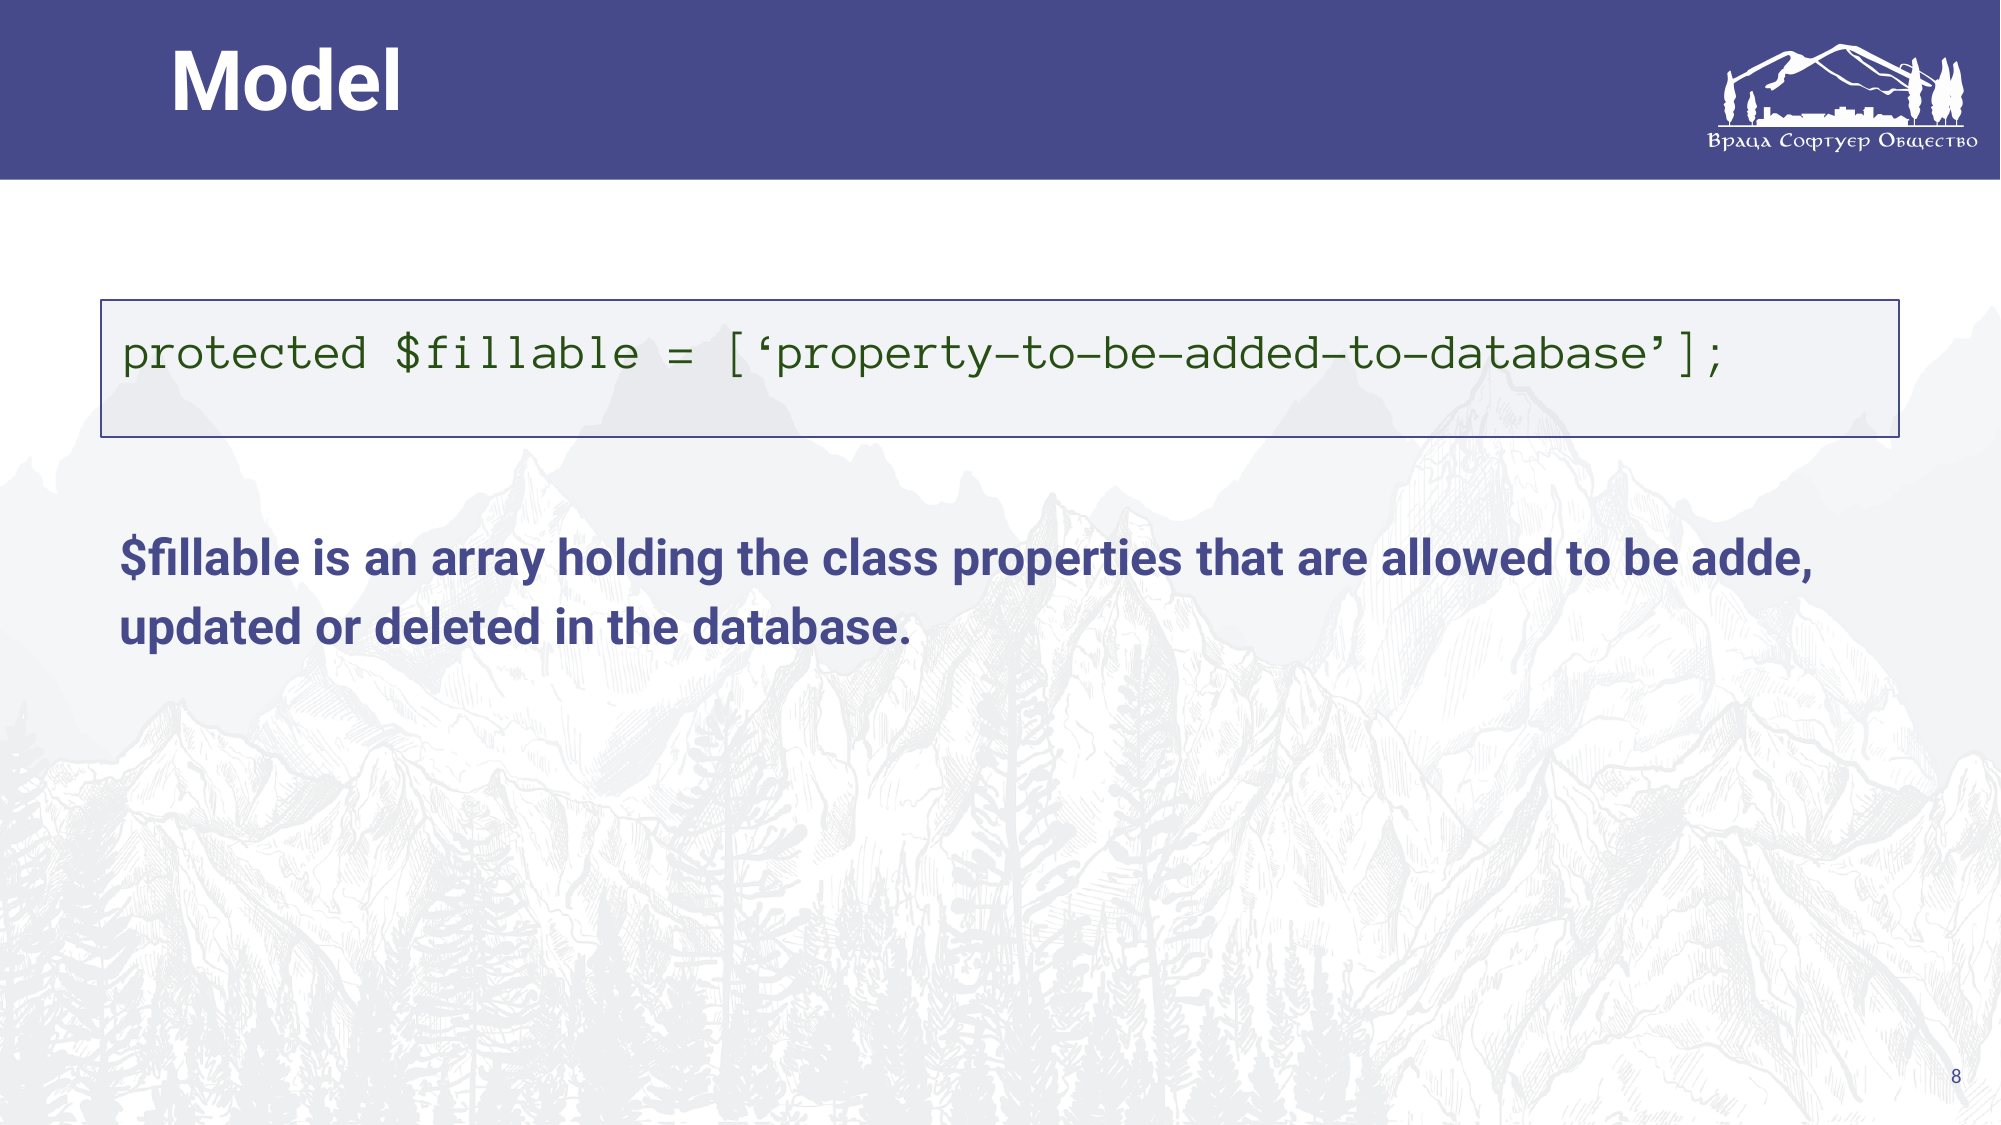

Model
protected $fillable = [‘property-to-be-added-to-database’];

$fillable is an array holding the class properties that are allowed to be adde, updated or deleted in the database.
8